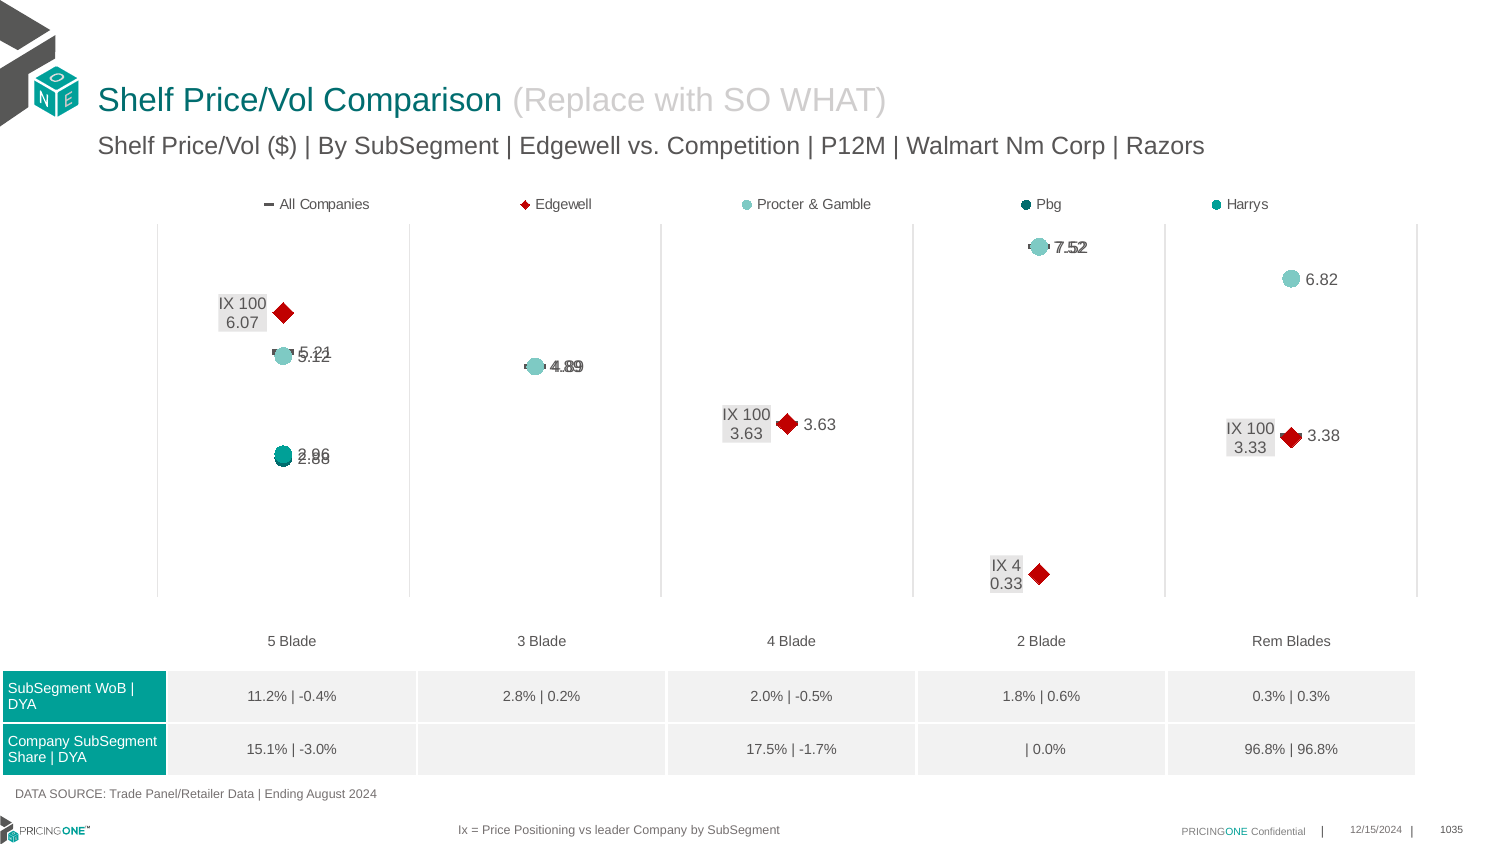

# Shelf Price/Vol Comparison (Replace with SO WHAT)
Shelf Price/Vol ($) | By SubSegment | Edgewell vs. Competition | P12M | Walmart Nm Corp | Razors

### Chart

| Category | All Companies | Edgewell | Procter & Gamble | Pbg | Harrys |
|---|---|---|---|---|---|
| IX 100 | 5.21 | 6.07 | 5.12 | 2.88 | 2.96 |
| None | 4.89 | None | 4.89 | None | None |
| IX 100 | 3.63 | 3.63 | None | None | None |
| IX 4 | 7.52 | 0.33 | 7.52 | None | None |
| IX 100 | 3.38 | 3.33 | 6.82 | None | None |
|  | 5 Blade | 3 Blade | 4 Blade | 2 Blade | Rem Blades |
| --- | --- | --- | --- | --- | --- |
| SubSegment WoB | DYA | 11.2% | -0.4% | 2.8% | 0.2% | 2.0% | -0.5% | 1.8% | 0.6% | 0.3% | 0.3% |
| Company SubSegment Share | DYA | 15.1% | -3.0% |  | 17.5% | -1.7% | | 0.0% | 96.8% | 96.8% |
DATA SOURCE: Trade Panel/Retailer Data | Ending August 2024
Ix = Price Positioning vs leader Company by SubSegment
12/15/2024
1035